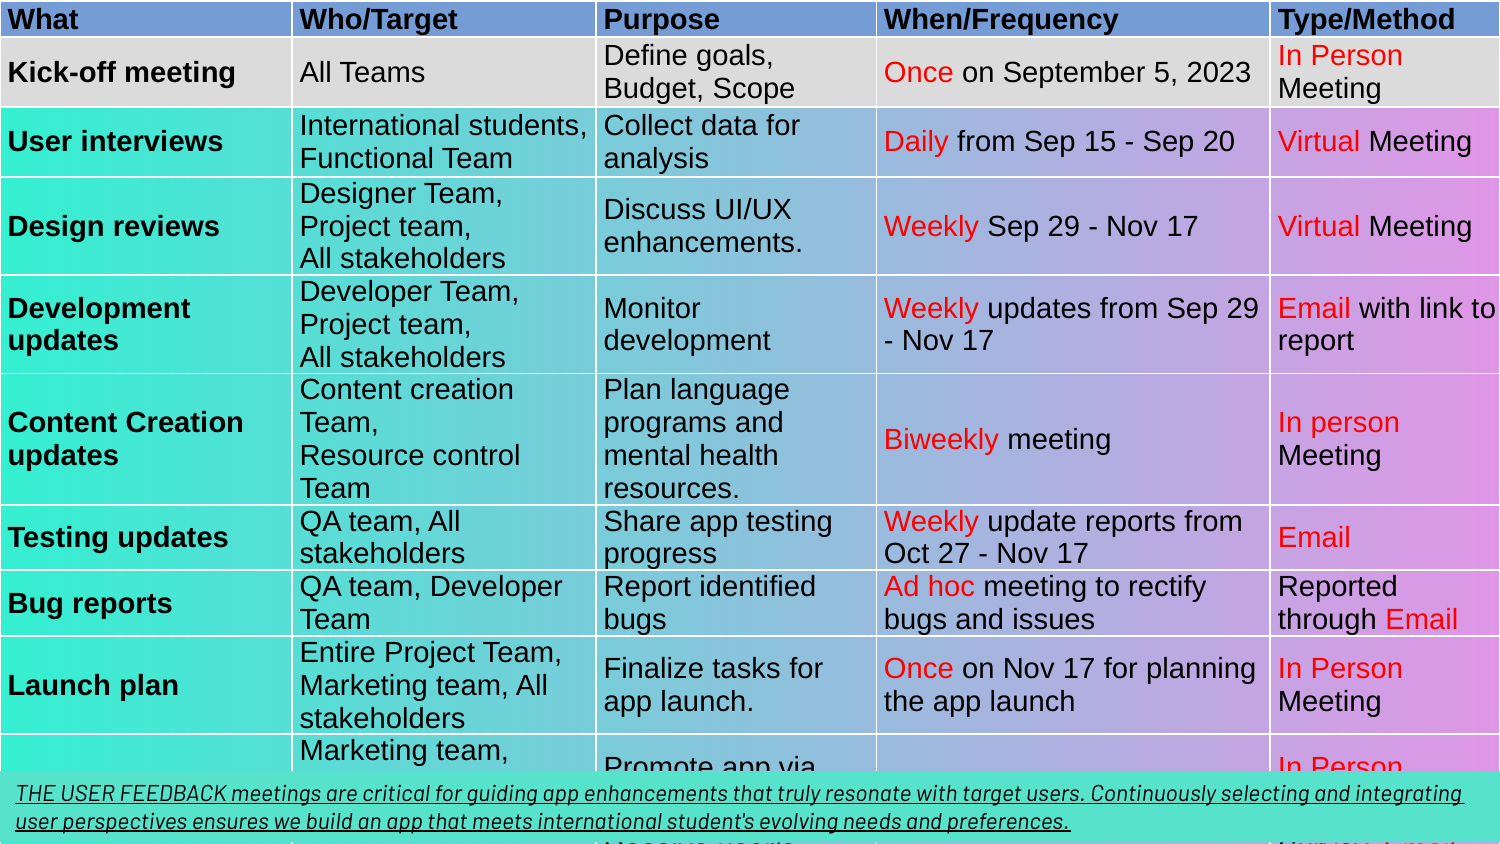

| What | Who/Target | Purpose | When/Frequency | Type/Method |
| --- | --- | --- | --- | --- |
| Kick-off meeting | All Teams | Define goals, Budget, Scope | Once on September 5, 2023 | In Person Meeting |
| User interviews | International students, Functional Team | Collect data for analysis | Daily from Sep 15 - Sep 20 | Virtual Meeting |
| Design reviews | Designer Team, Project team, All stakeholders | Discuss UI/UX enhancements. | Weekly Sep 29 - Nov 17 | Virtual Meeting |
| Development updates | Developer Team, Project team, All stakeholders | Monitor development | Weekly updates from Sep 29 - Nov 17 | Email with link to report |
| Content Creation updates | Content creation Team, Resource control Team | Plan language programs and mental health resources. | Biweekly meeting | In person Meeting |
| Testing updates | QA team, All stakeholders | Share app testing progress | Weekly update reports from Oct 27 - Nov 17 | Email |
| Bug reports | QA team, Developer Team | Report identified bugs | Ad hoc meeting to rectify bugs and issues | Reported through Email |
| Launch plan | Entire Project Team, Marketing team, All stakeholders | Finalize tasks for app launch. | Once on Nov 17 for planning the app launch | In Person Meeting |
| Social media posts | Marketing team, All stakeholders | Promote app via social media | Weekly from Sep 27 – Dec 5 | In Person Meeting |
| User feedback collection | International students, Functional Team | Receive user’s feedback on the app's functionalities | Monthly meeting to Collect feedback | Survey, Email, Virtual Interviews |
| Project Advisory Meetings | Functional Team, Core Team, Project Team | Hold specialized team meetings | Biweekly meeting from Sep 5 – Dec 7 | In Person Meeting |
THE USER FEEDBACK meetings are critical for guiding app enhancements that truly resonate with target users. Continuously selecting and integrating user perspectives ensures we build an app that meets international student's evolving needs and preferences.